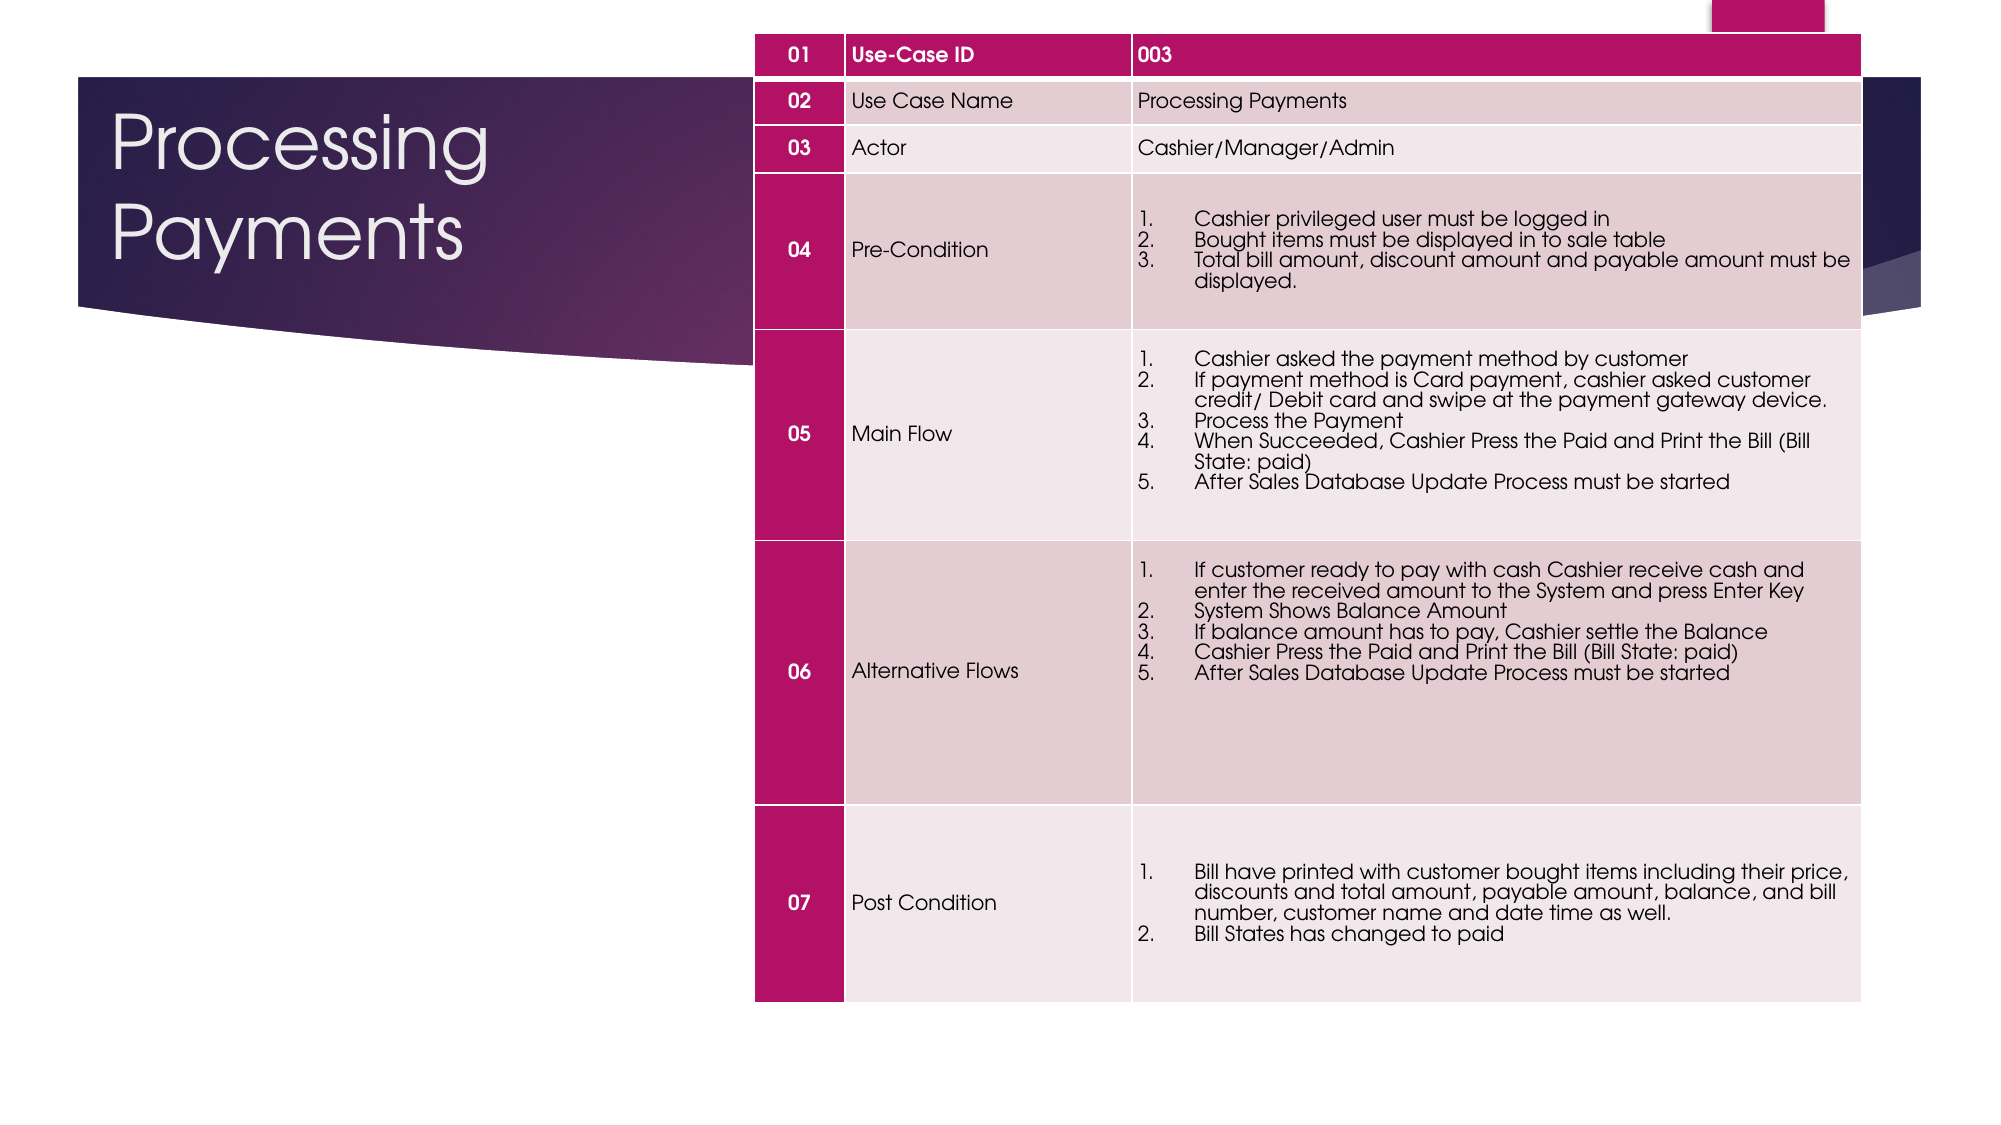

| 01 | Use-Case ID | 003 |
| --- | --- | --- |
| 02 | Use Case Name | Processing Payments |
| 03 | Actor | Cashier/Manager/Admin |
| 04 | Pre-Condition | Cashier privileged user must be logged in Bought items must be displayed in to sale table Total bill amount, discount amount and payable amount must be displayed. |
| 05 | Main Flow | Cashier asked the payment method by customer If payment method is Card payment, cashier asked customer credit/ Debit card and swipe at the payment gateway device. Process the Payment When Succeeded, Cashier Press the Paid and Print the Bill (Bill State: paid) After Sales Database Update Process must be started |
| 06 | Alternative Flows | If customer ready to pay with cash Cashier receive cash and enter the received amount to the System and press Enter Key System Shows Balance Amount If balance amount has to pay, Cashier settle the Balance Cashier Press the Paid and Print the Bill (Bill State: paid) After Sales Database Update Process must be started |
| 07 | Post Condition | Bill have printed with customer bought items including their price, discounts and total amount, payable amount, balance, and bill number, customer name and date time as well. Bill States has changed to paid |
# Processing Payments